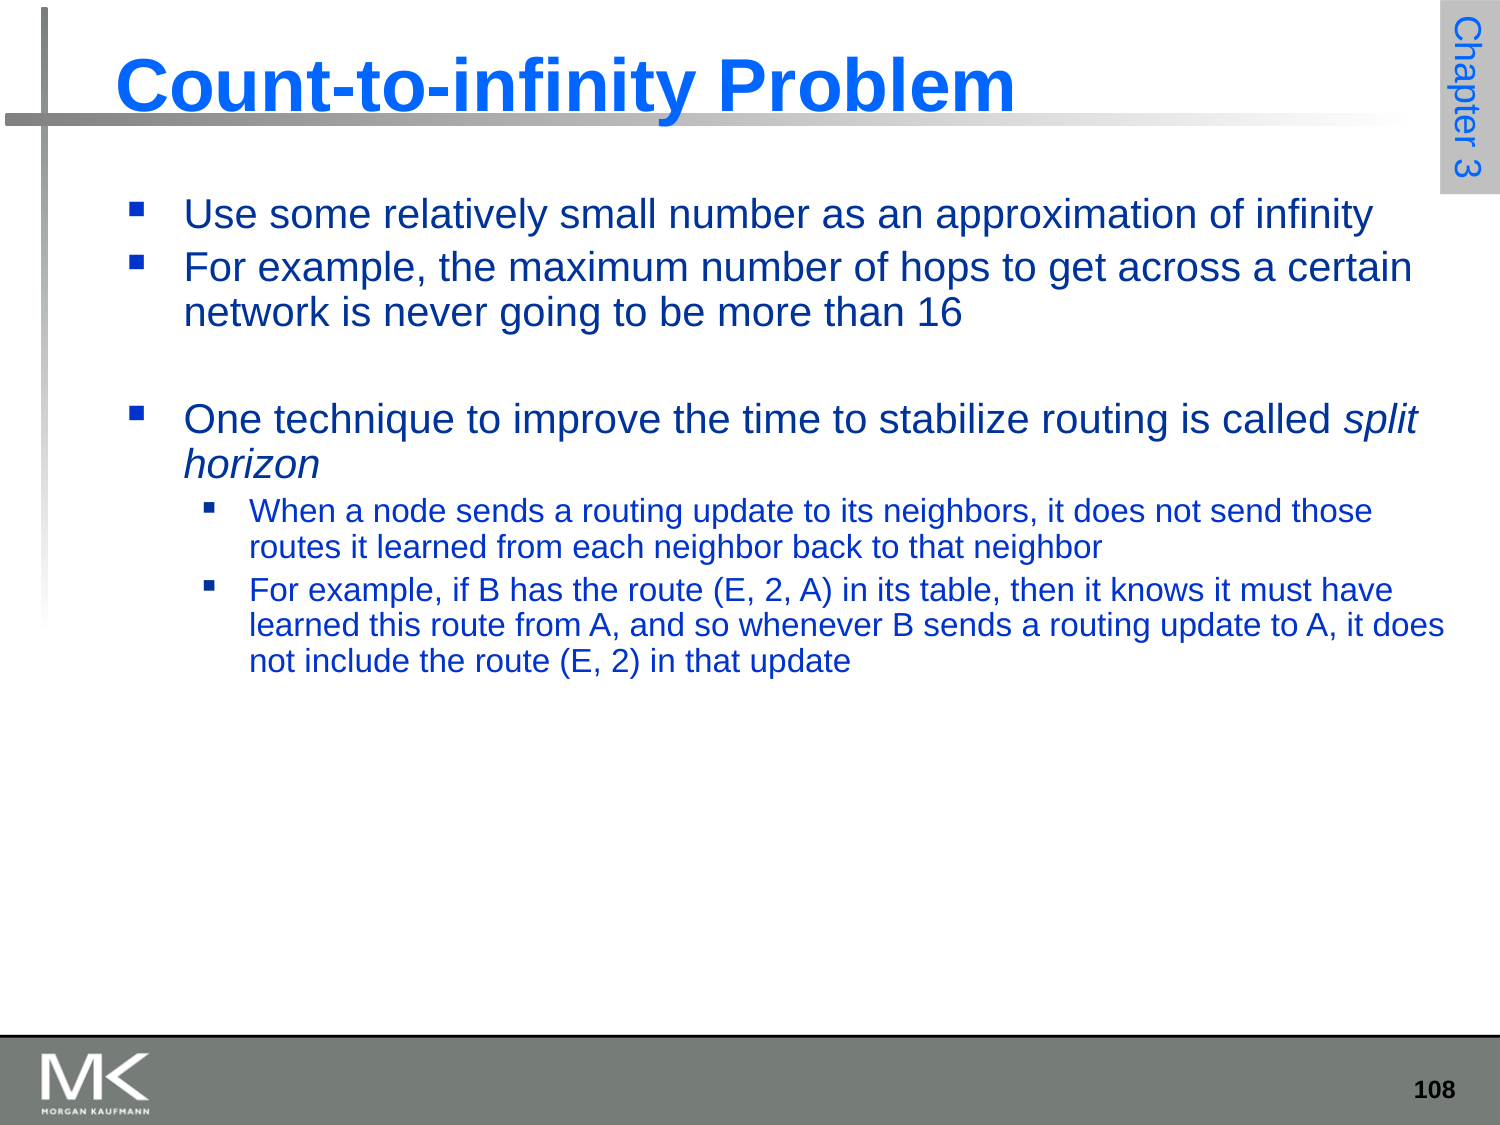

# Count-to-infinity Problem
Use some relatively small number as an approximation of infinity
For example, the maximum number of hops to get across a certain network is never going to be more than 16

One technique to improve the time to stabilize routing is called split horizon
When a node sends a routing update to its neighbors, it does not send those routes it learned from each neighbor back to that neighbor
For example, if B has the route (E, 2, A) in its table, then it knows it must have learned this route from A, and so whenever B sends a routing update to A, it does not include the route (E, 2) in that update